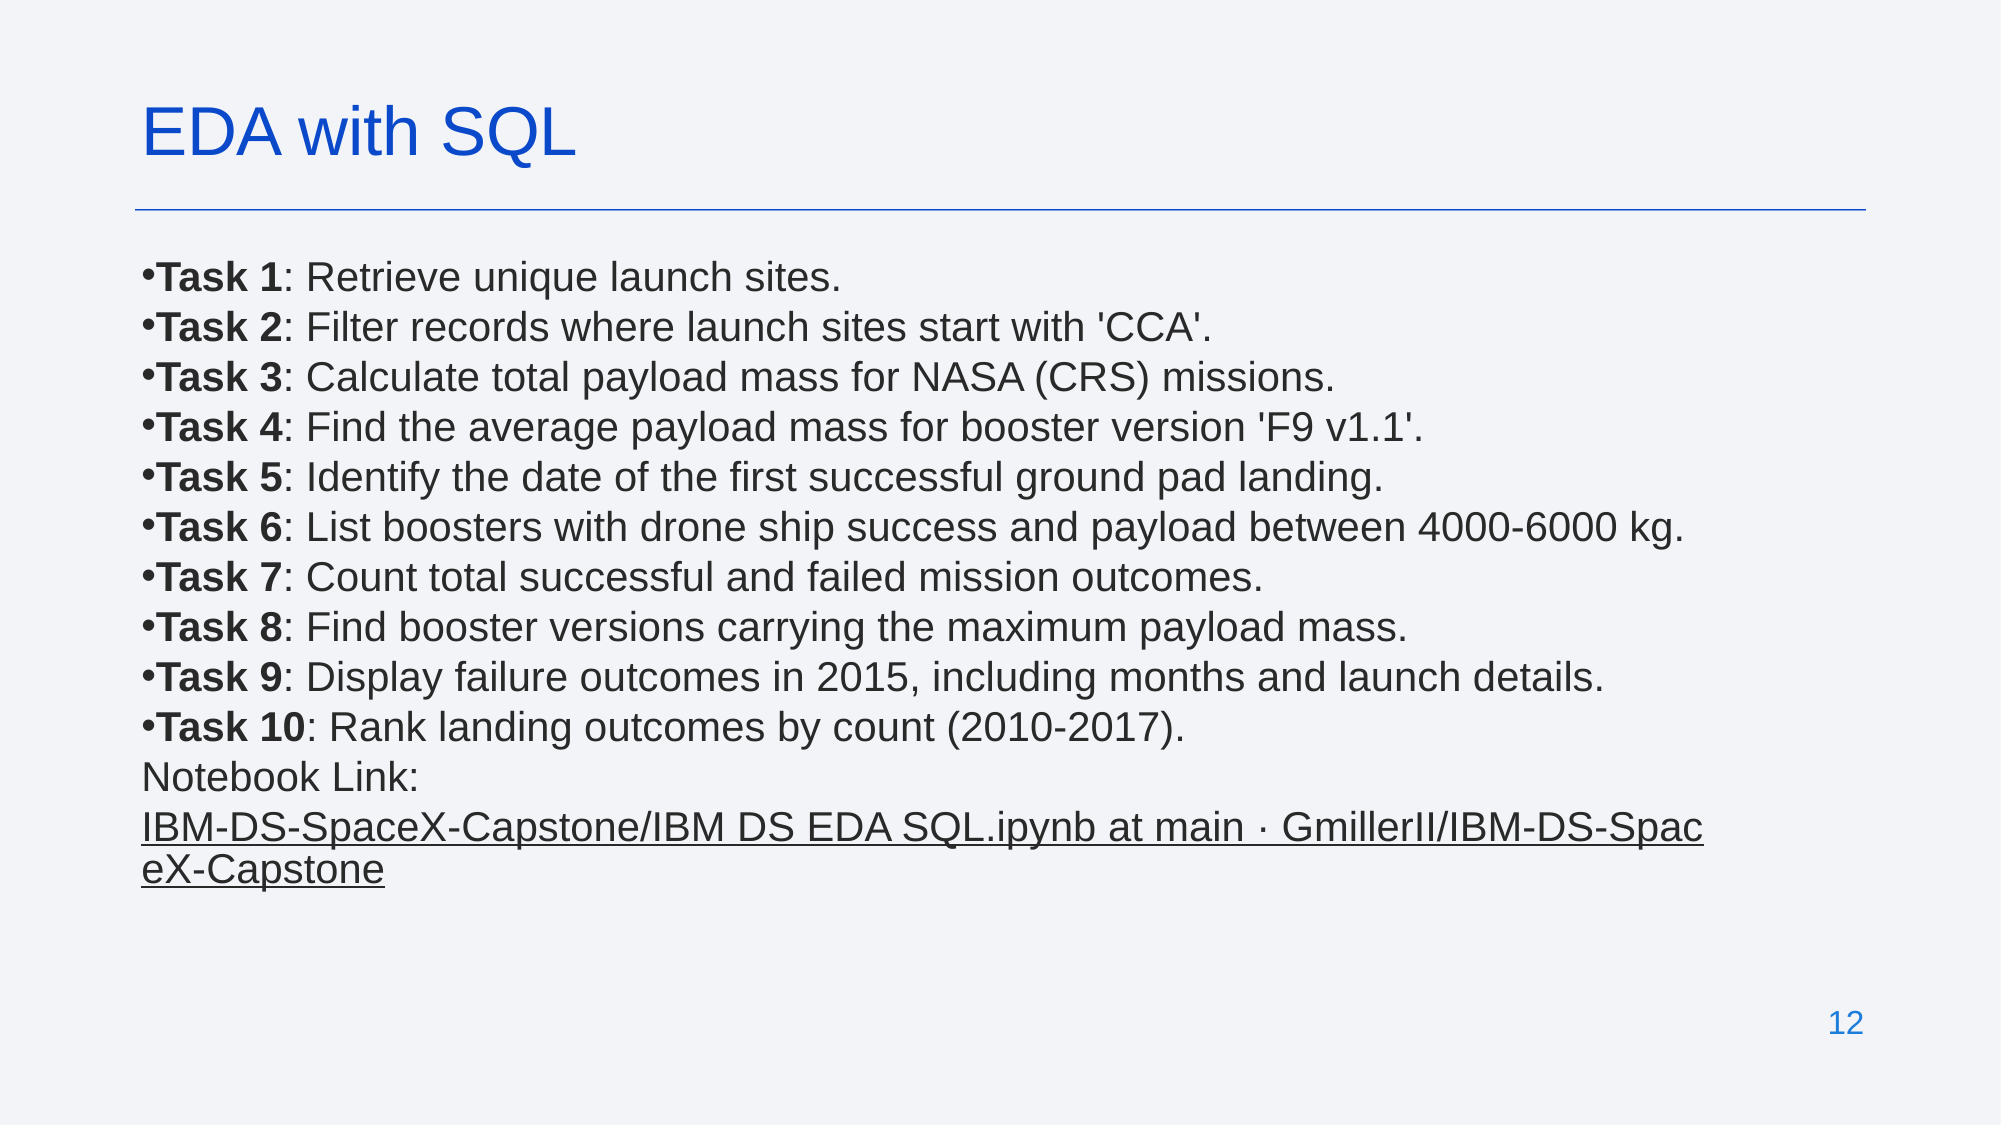

EDA with SQL
Task 1: Retrieve unique launch sites.
Task 2: Filter records where launch sites start with 'CCA'.
Task 3: Calculate total payload mass for NASA (CRS) missions.
Task 4: Find the average payload mass for booster version 'F9 v1.1'.
Task 5: Identify the date of the first successful ground pad landing.
Task 6: List boosters with drone ship success and payload between 4000-6000 kg.
Task 7: Count total successful and failed mission outcomes.
Task 8: Find booster versions carrying the maximum payload mass.
Task 9: Display failure outcomes in 2015, including months and launch details.
Task 10: Rank landing outcomes by count (2010-2017).
Notebook Link: IBM-DS-SpaceX-Capstone/IBM DS EDA SQL.ipynb at main · GmillerII/IBM-DS-SpaceX-Capstone

12